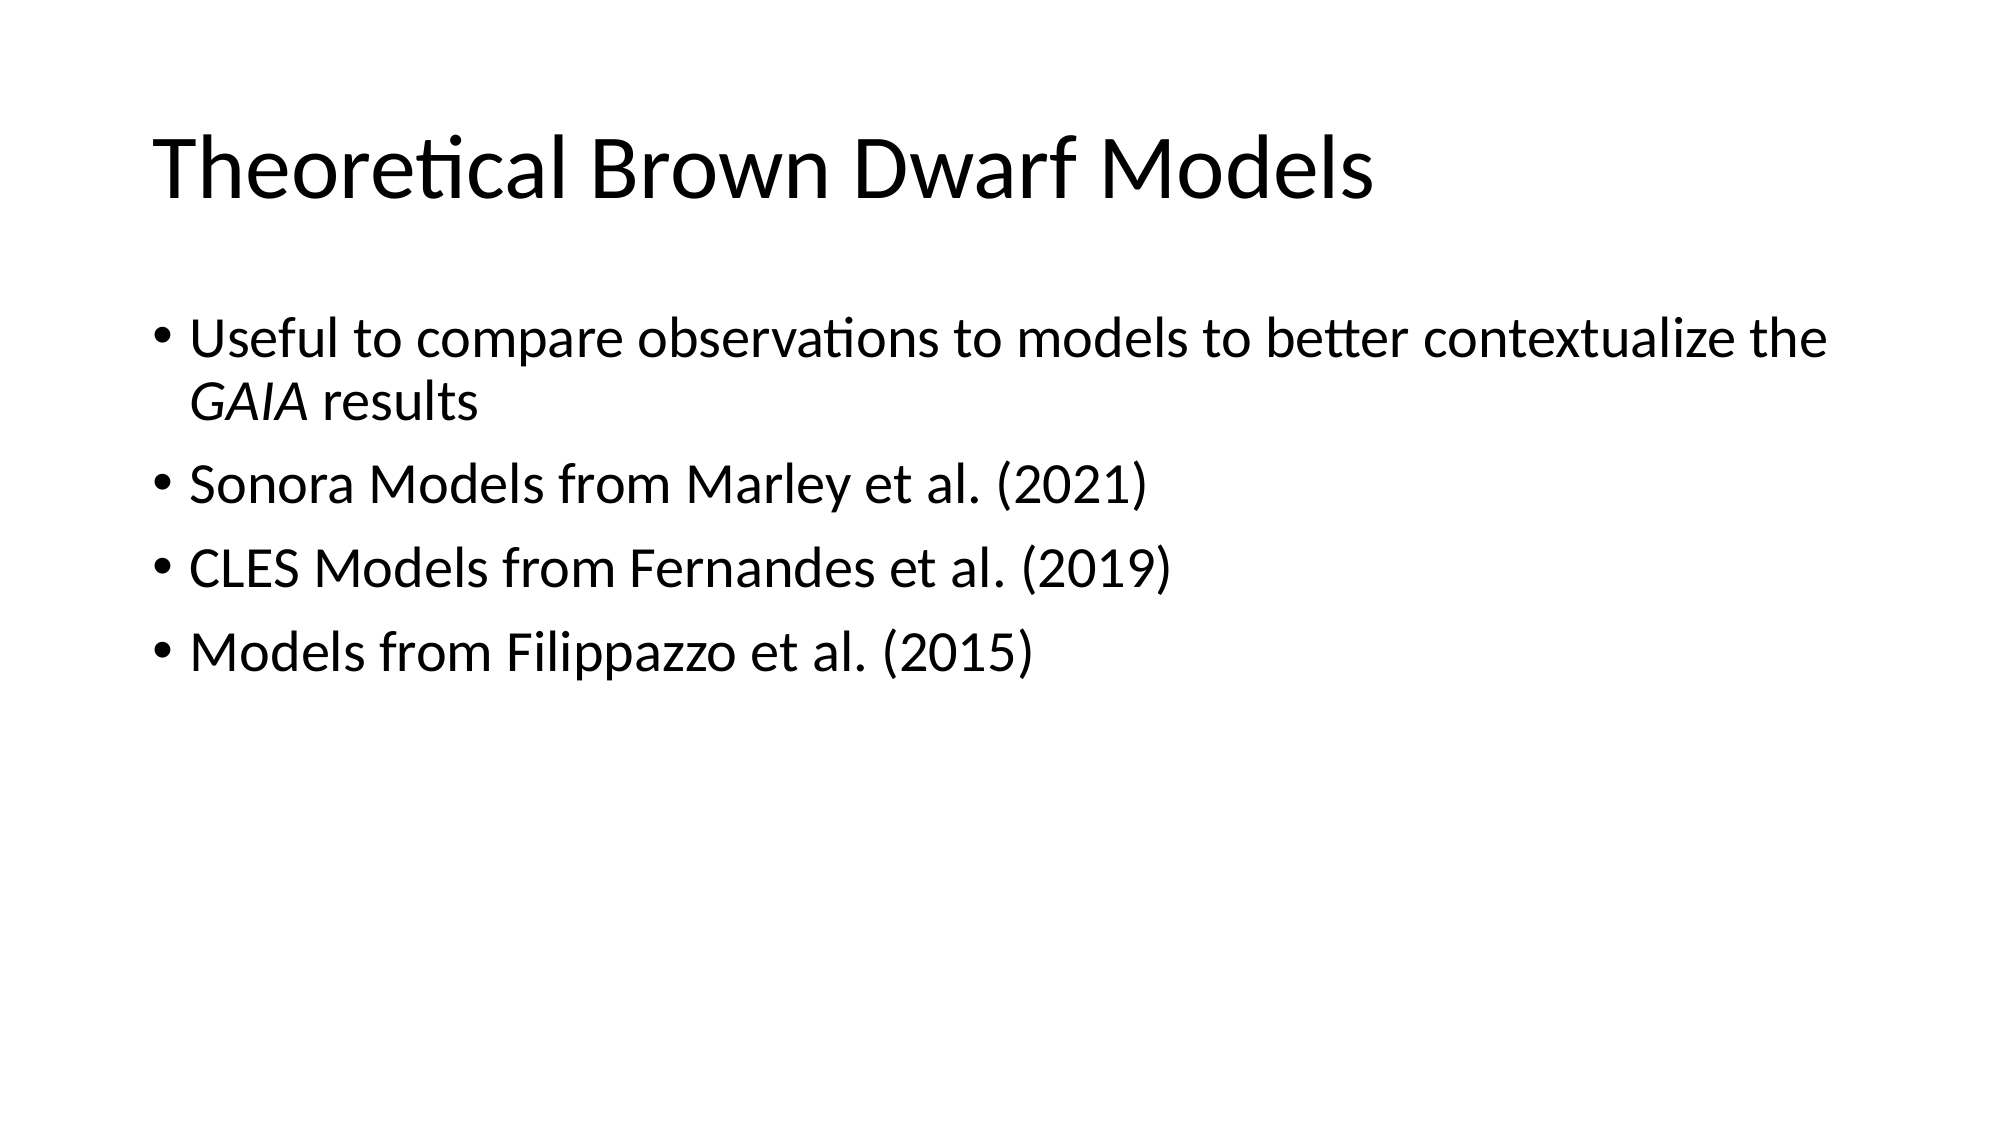

# Theoretical Brown Dwarf Models
Useful to compare observations to models to better contextualize the GAIA results
Sonora Models from Marley et al. (2021)
CLES Models from Fernandes et al. (2019)
Models from Filippazzo et al. (2015)